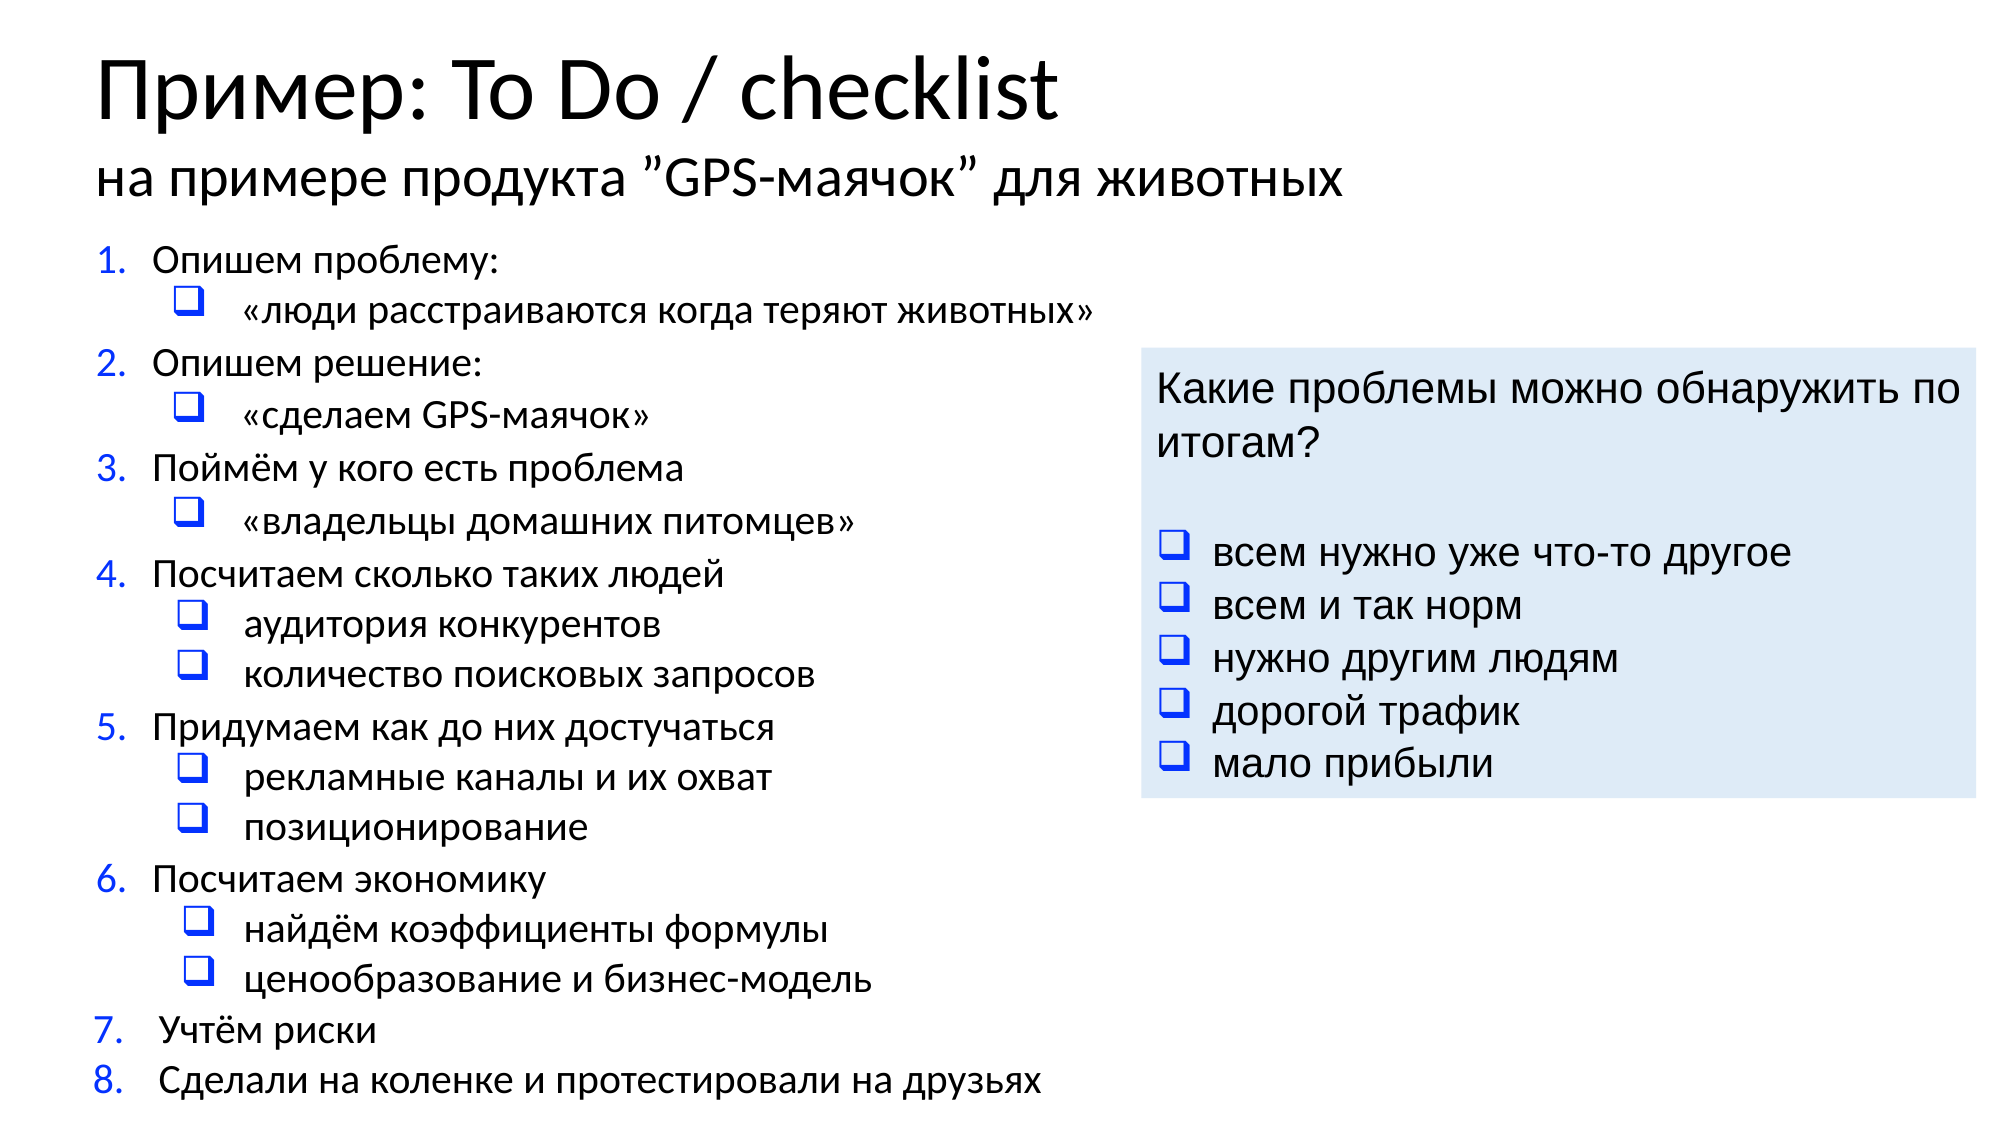

# Пример: To Do / checklist на примере продукта ”GPS-маячок” для животных
Опишем проблему:
«люди расстраиваются когда теряют животных»
Опишем решение:
«сделаем GPS-маячок»
Поймём у кого есть проблема
«владельцы домашних питомцев»
Посчитаем сколько таких людей
аудитория конкурентов
количество поисковых запросов
Придумаем как до них достучаться
рекламные каналы и их охват
позиционирование
Посчитаем экономику
найдём коэффициенты формулы
ценообразование и бизнес-модель
Учтём риски
Сделали на коленке и протестировали на друзьях
Какие проблемы можно обнаружить по итогам?

всем нужно уже что-то другое
всем и так норм
нужно другим людям
дорогой трафик
мало прибыли